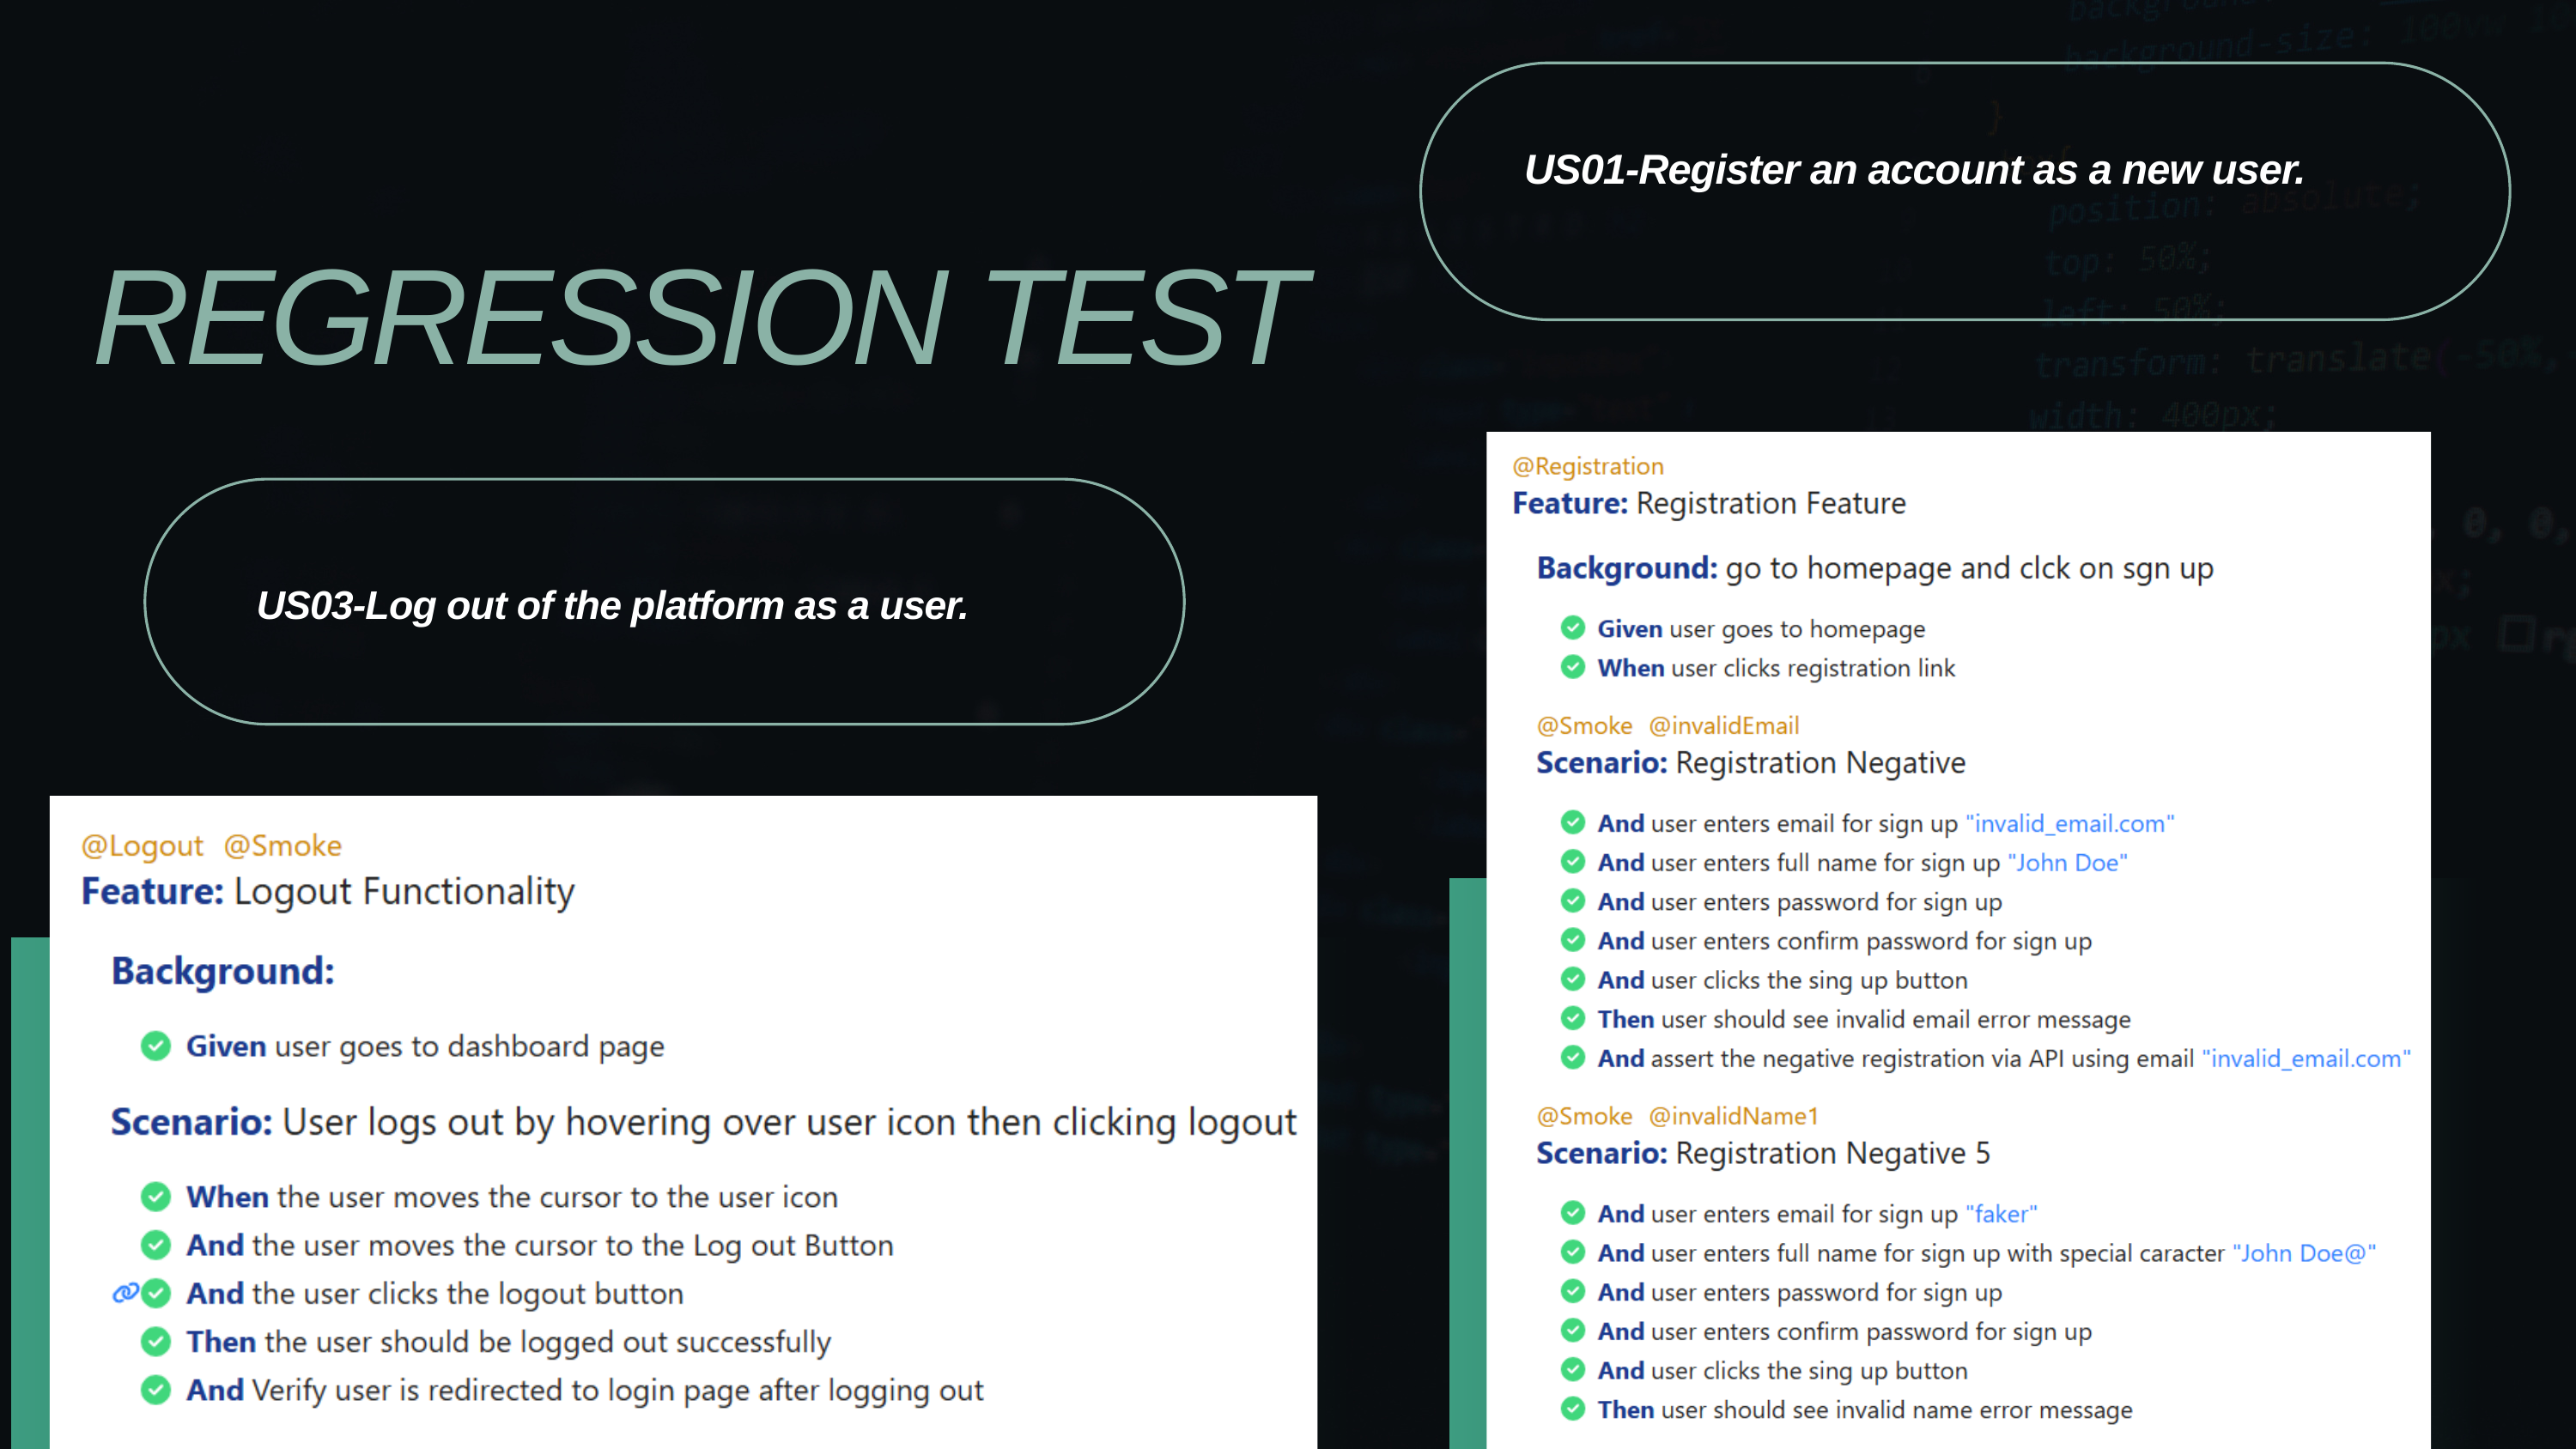

US01-Register an account as a new user.

REGRESSION TEST

US03-Log out of the platform as a user.